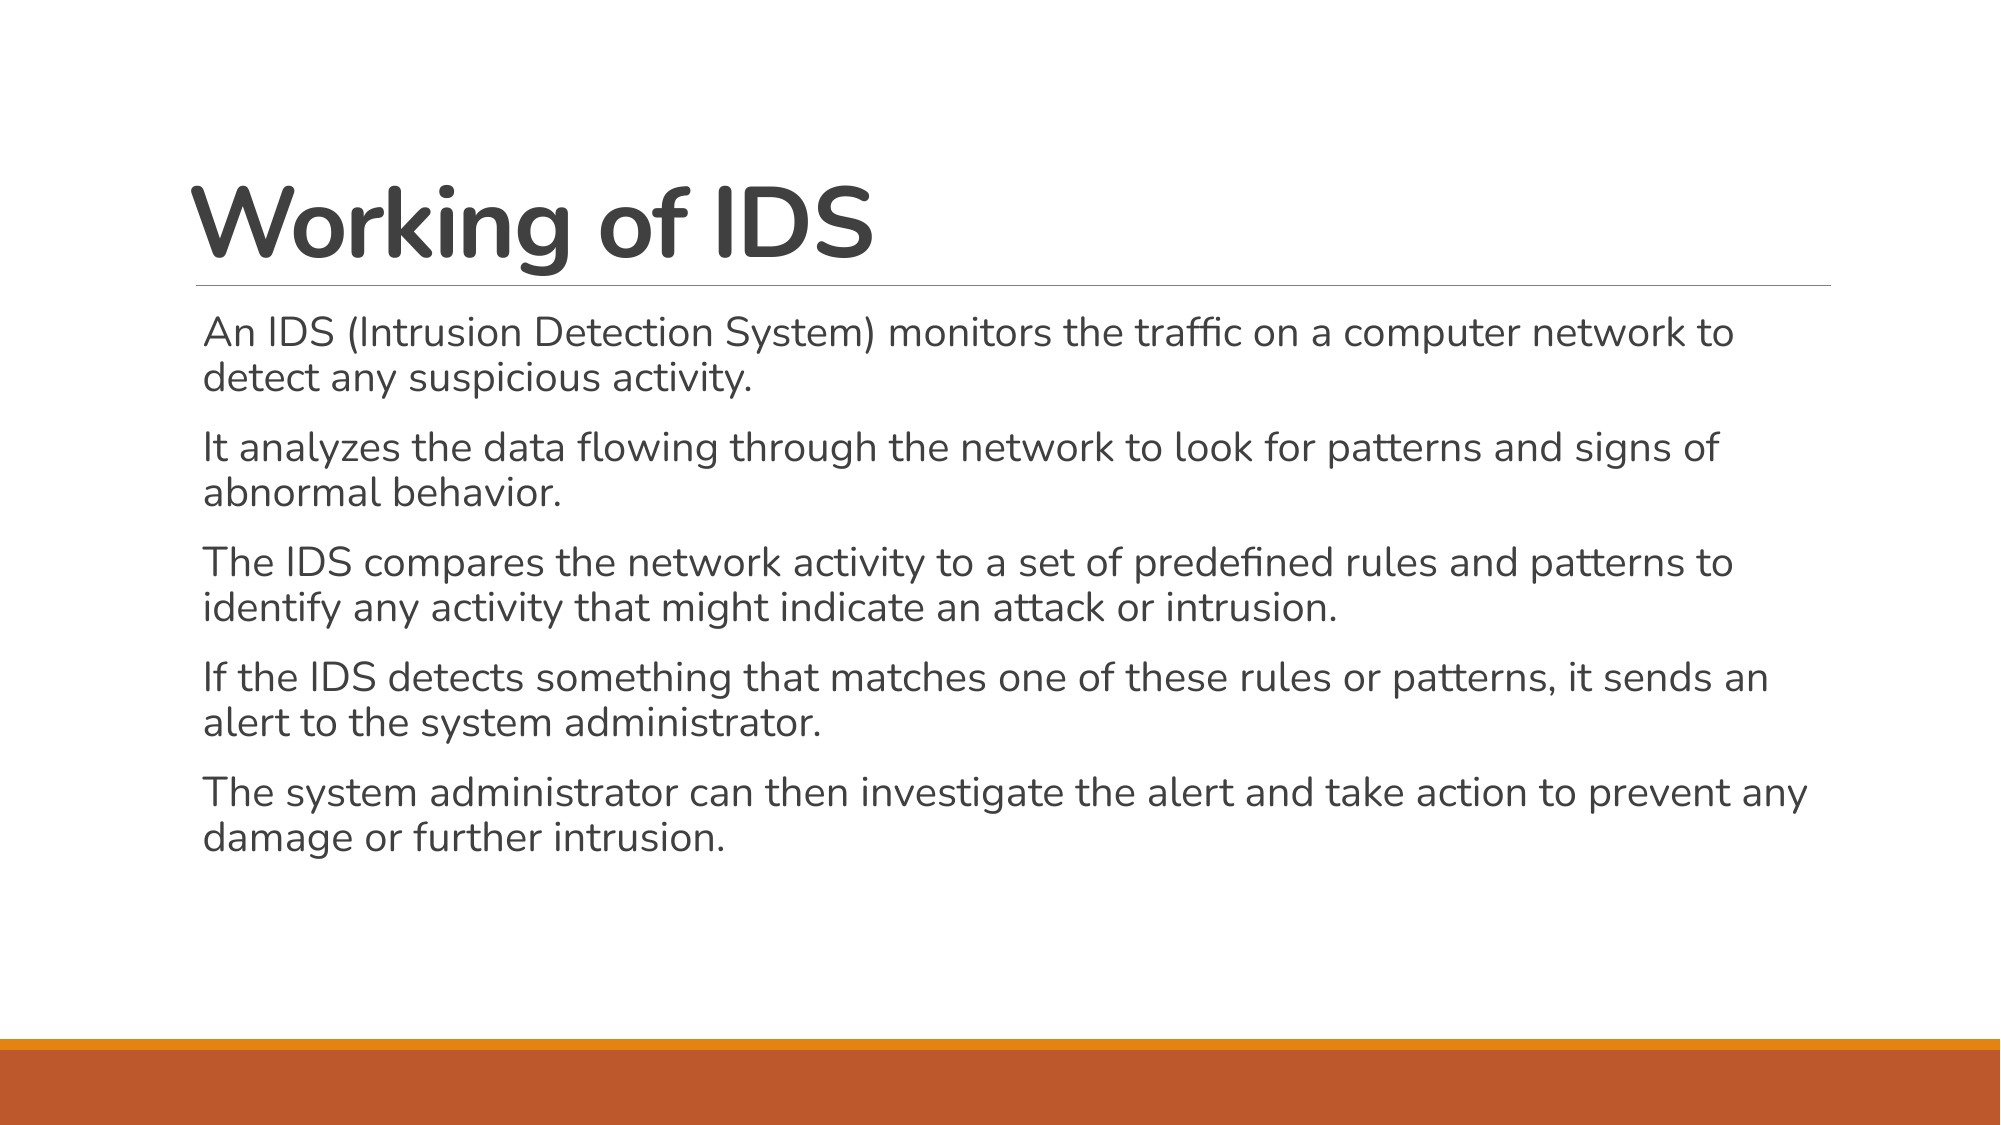

# Working of IDS
An IDS (Intrusion Detection System) monitors the traffic on a computer network to detect any suspicious activity.
It analyzes the data flowing through the network to look for patterns and signs of abnormal behavior.
The IDS compares the network activity to a set of predefined rules and patterns to identify any activity that might indicate an attack or intrusion.
If the IDS detects something that matches one of these rules or patterns, it sends an alert to the system administrator.
The system administrator can then investigate the alert and take action to prevent any damage or further intrusion.